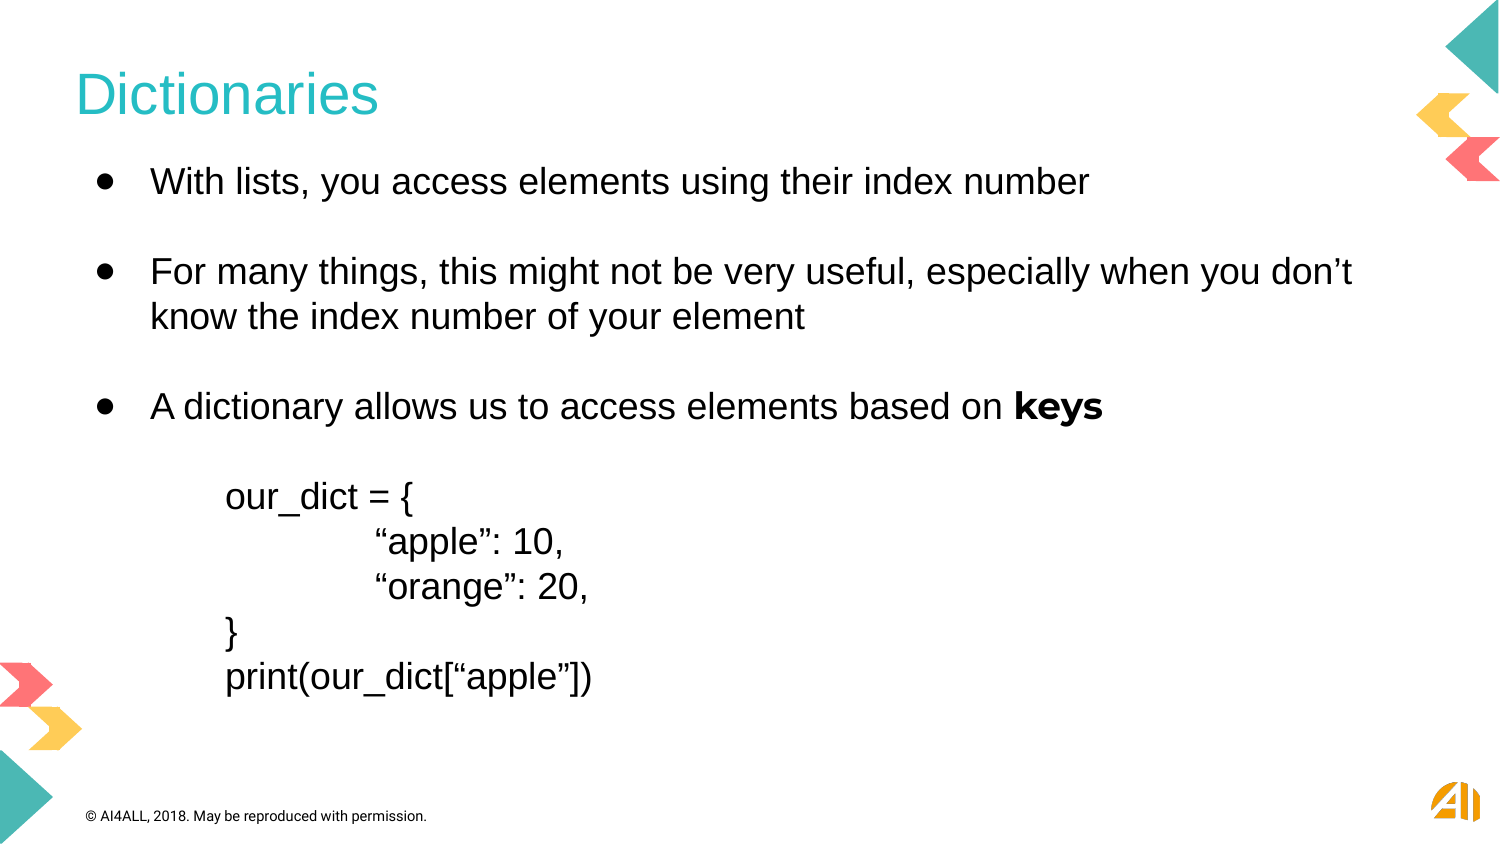

# Dictionaries
With lists, you access elements using their index number

For many things, this might not be very useful, especially when you don’t know the index number of your element

A dictionary allows us to access elements based on keys

	our_dict = {
		“apple”: 10,
		“orange”: 20,
	}
	print(our_dict[“apple”])